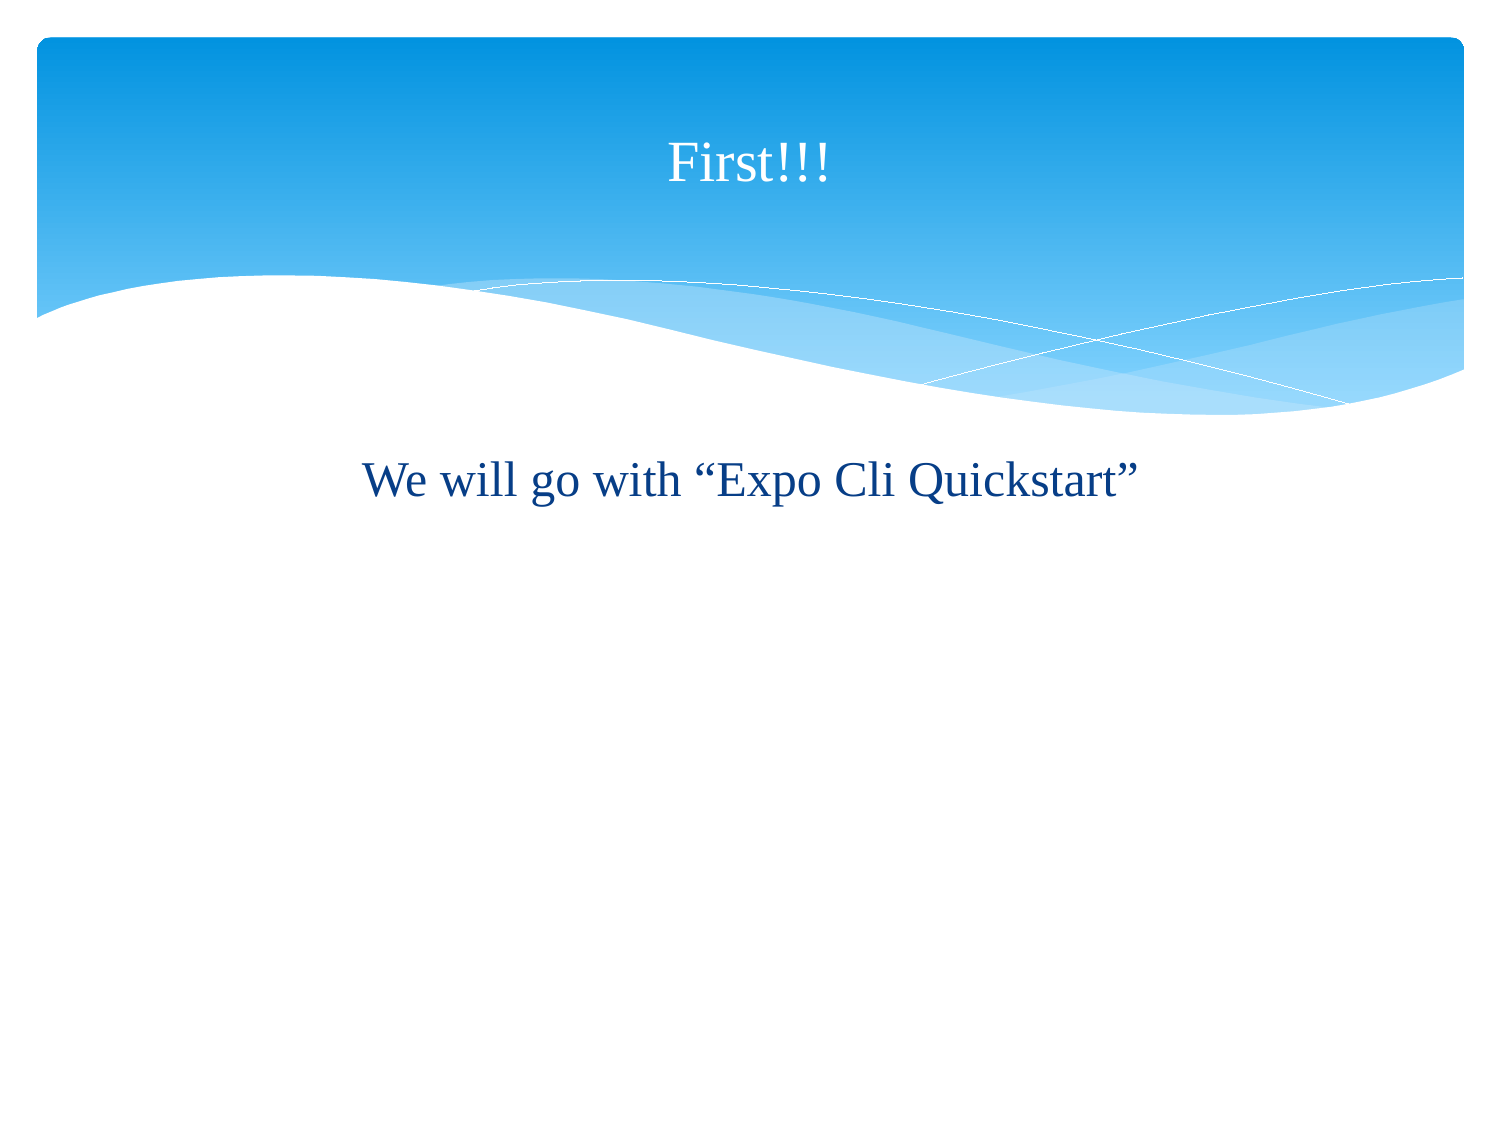

# First!!!
We will go with “Expo Cli Quickstart”